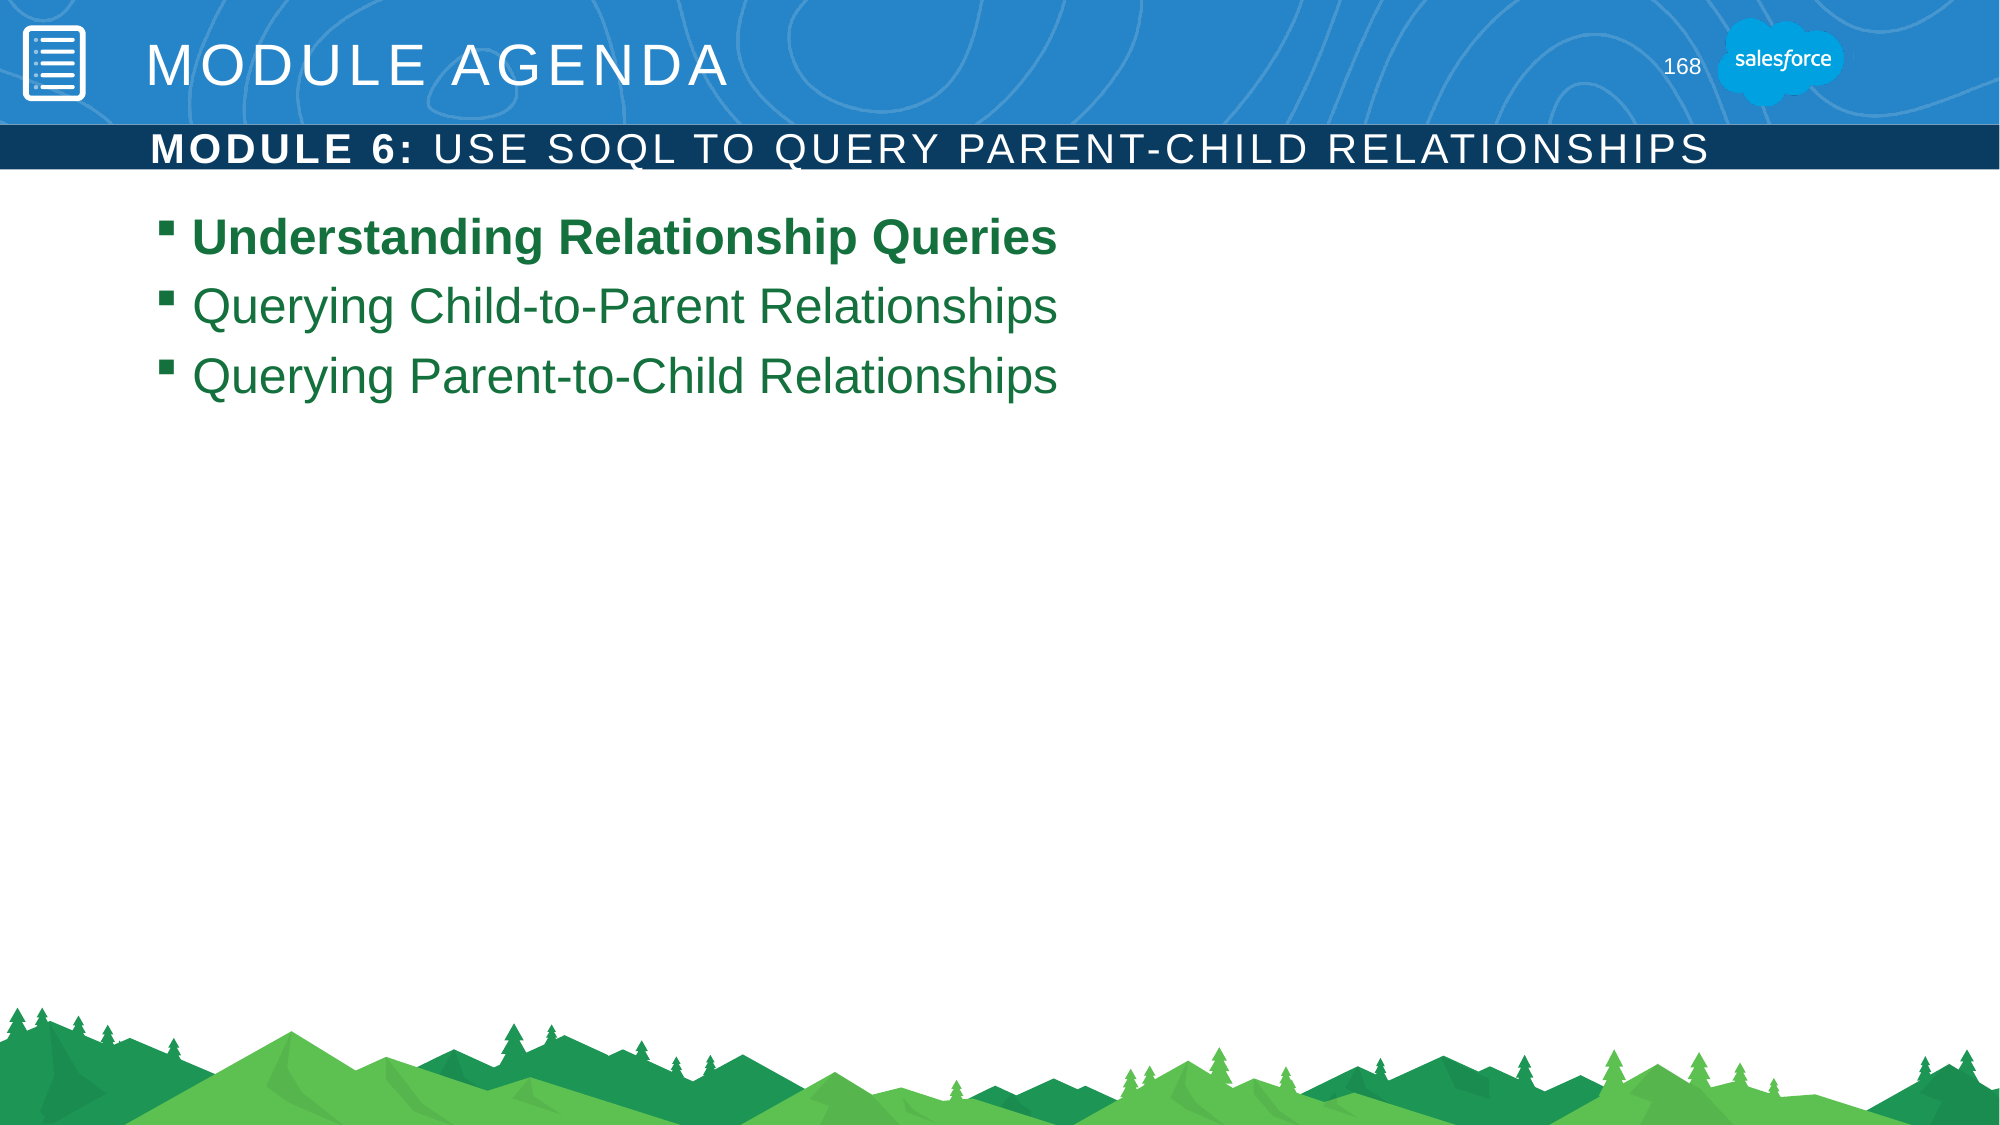

# Module Agenda
168
Module 6: Use SOQL to Query Parent-Child Relationships
Understanding Relationship Queries
Querying Child-to-Parent Relationships
Querying Parent-to-Child Relationships